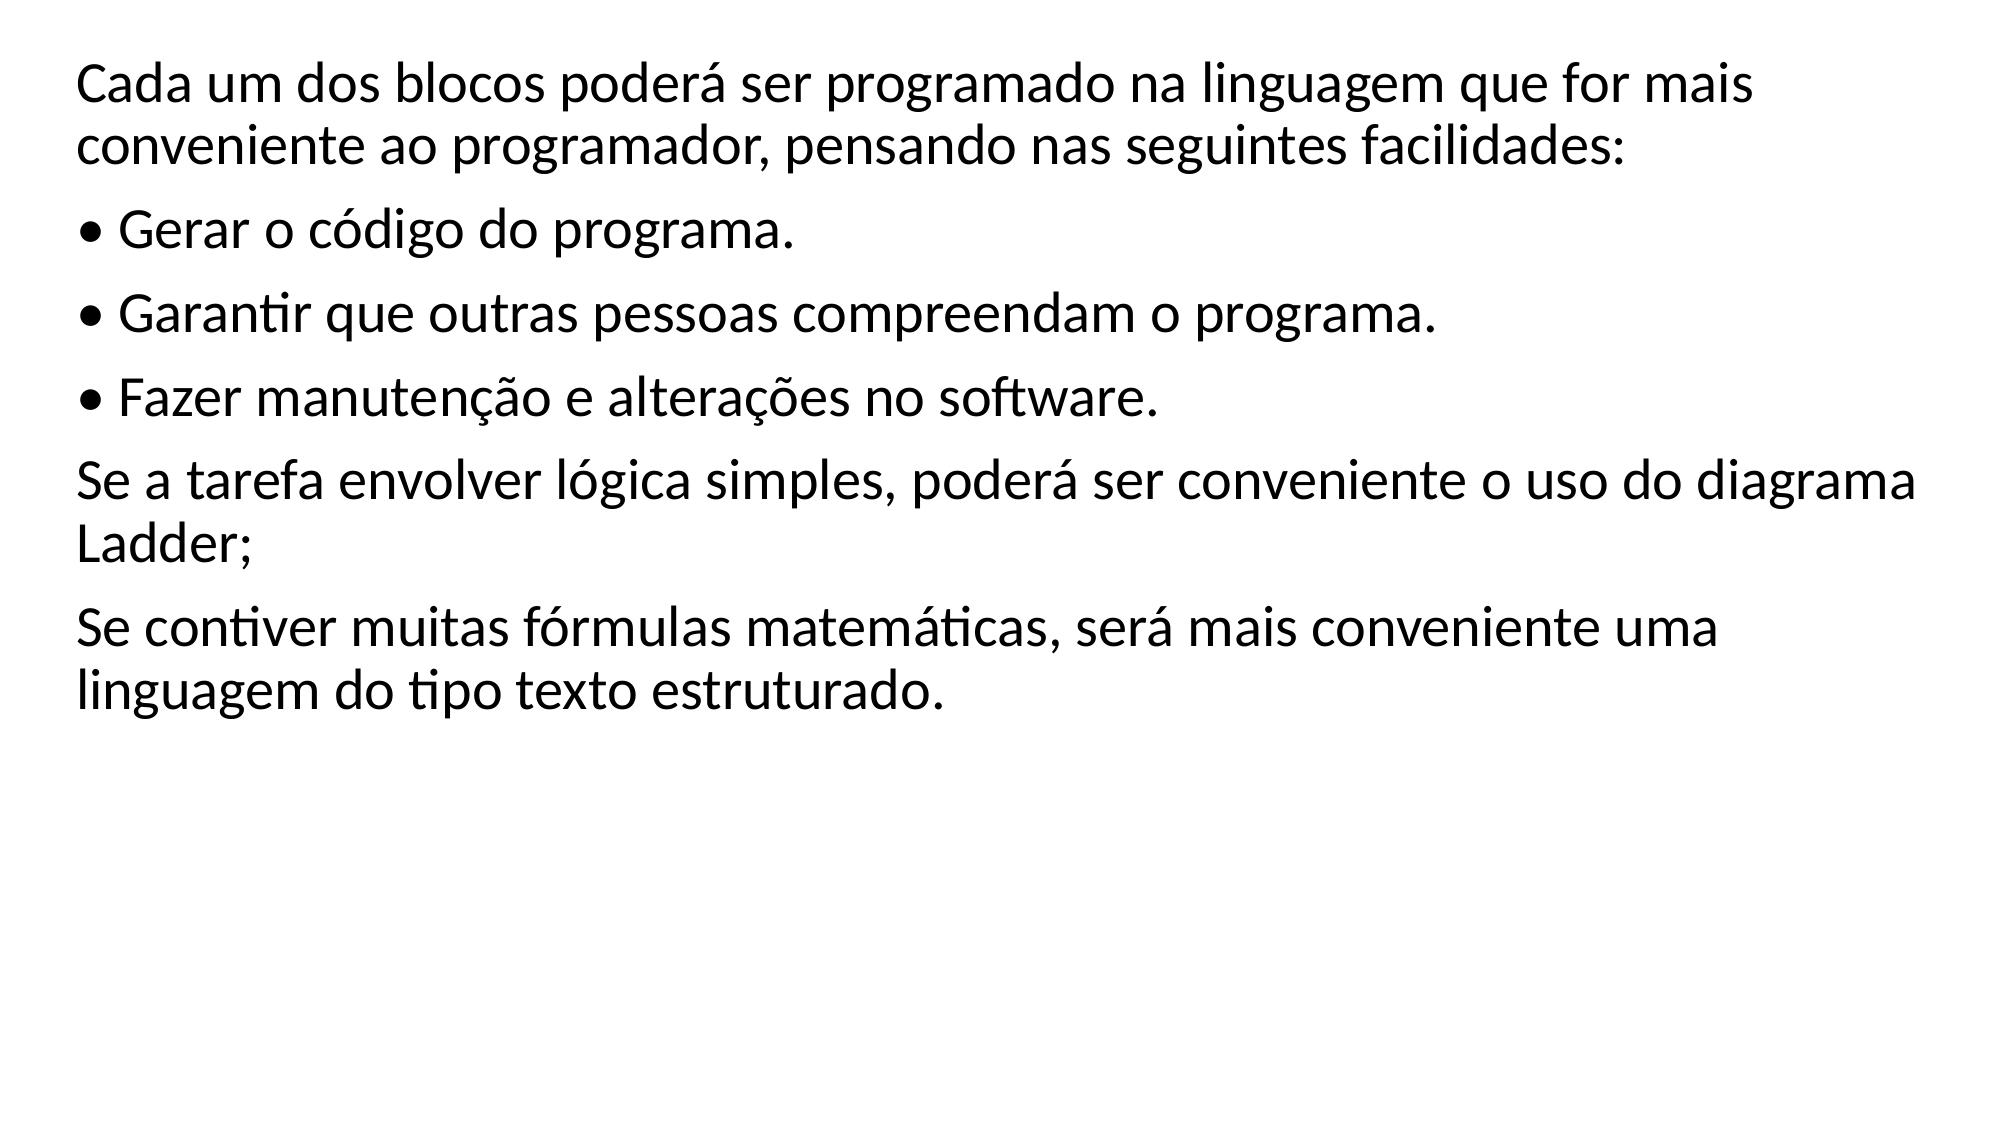

Cada um dos blocos poderá ser programado na linguagem que for mais conveniente ao programador, pensando nas seguintes facilidades:
• Gerar o código do programa.
• Garantir que outras pessoas compreendam o programa.
• Fazer manutenção e alterações no software.
Se a tarefa envolver lógica simples, poderá ser conveniente o uso do diagrama Ladder;
Se contiver muitas fórmulas matemáticas, será mais conveniente uma linguagem do tipo texto estruturado.